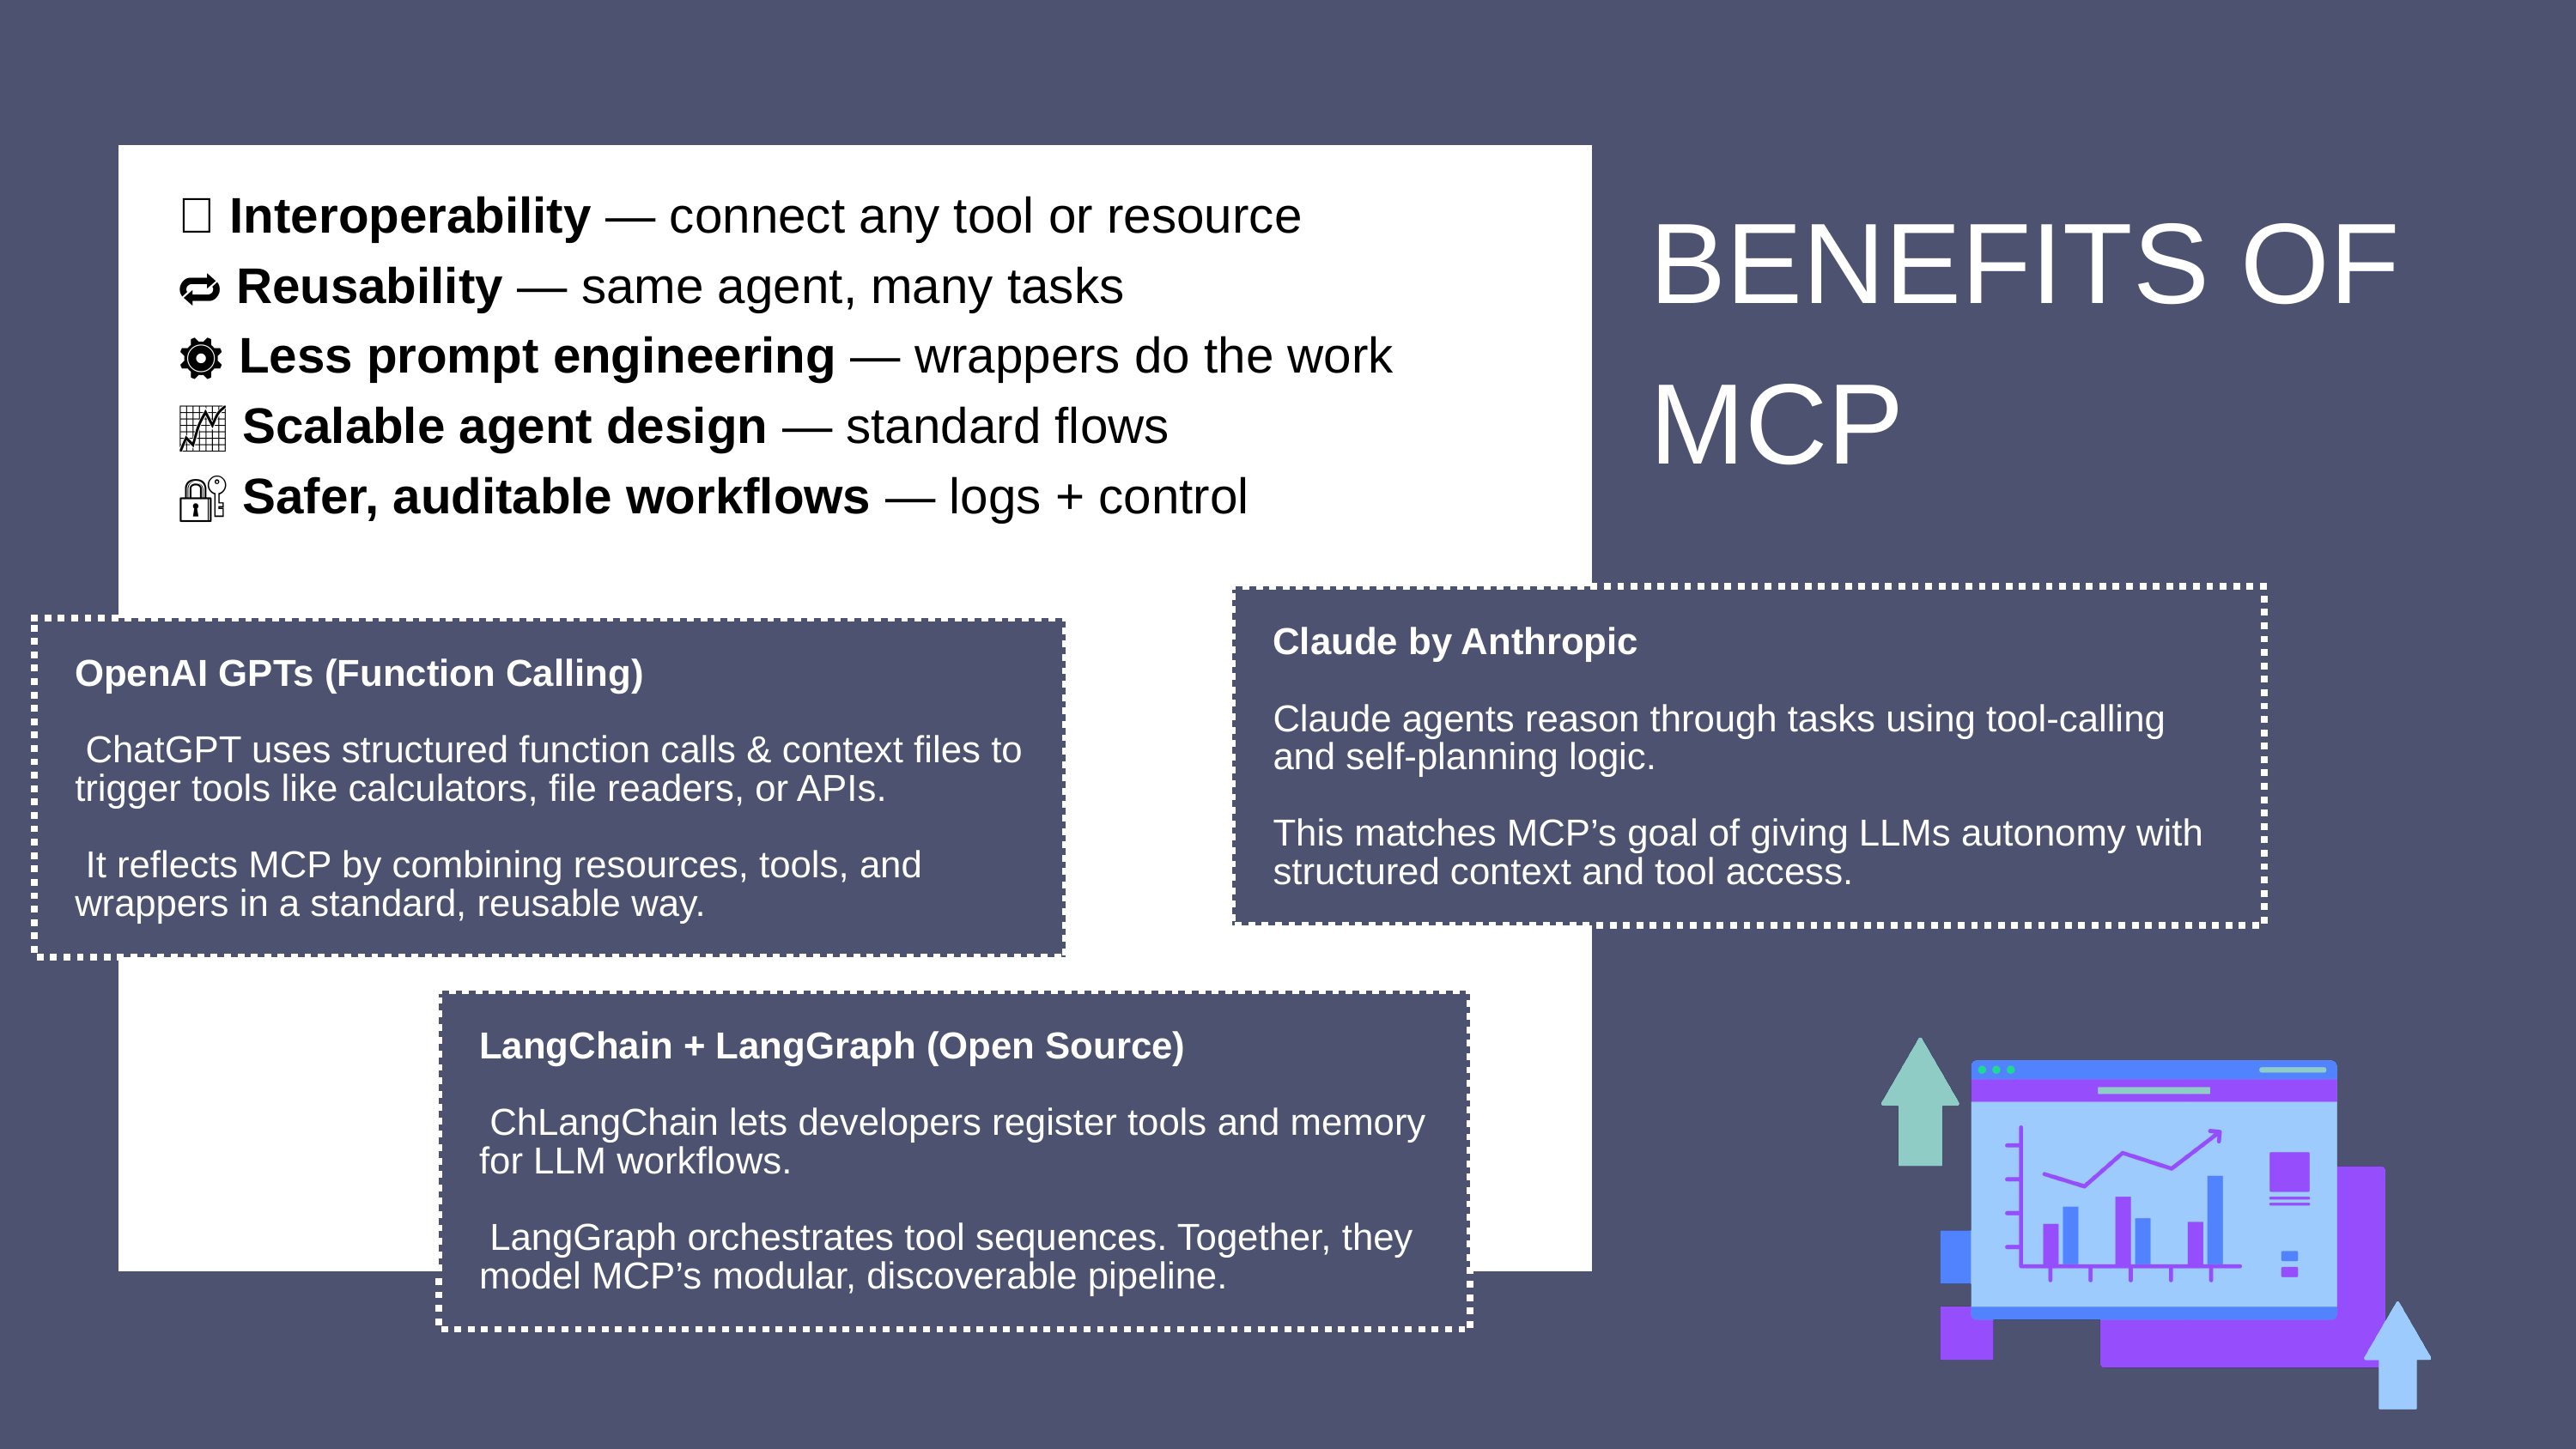

BENEFITS OF MCP
🧩 Interoperability — connect any tool or resource
🔁 Reusability — same agent, many tasks
⚙️ Less prompt engineering — wrappers do the work
📈 Scalable agent design — standard flows
🔐 Safer, auditable workflows — logs + control

Claude by Anthropic

Claude agents reason through tasks using tool-calling and self-planning logic.

This matches MCP’s goal of giving LLMs autonomy with structured context and tool access.

OpenAI GPTs (Function Calling)

 ChatGPT uses structured function calls & context files to trigger tools like calculators, file readers, or APIs.

 It reflects MCP by combining resources, tools, and wrappers in a standard, reusable way.

LangChain + LangGraph (Open Source)

 ChLangChain lets developers register tools and memory for LLM workflows.

 LangGraph orchestrates tool sequences. Together, they model MCP’s modular, discoverable pipeline.